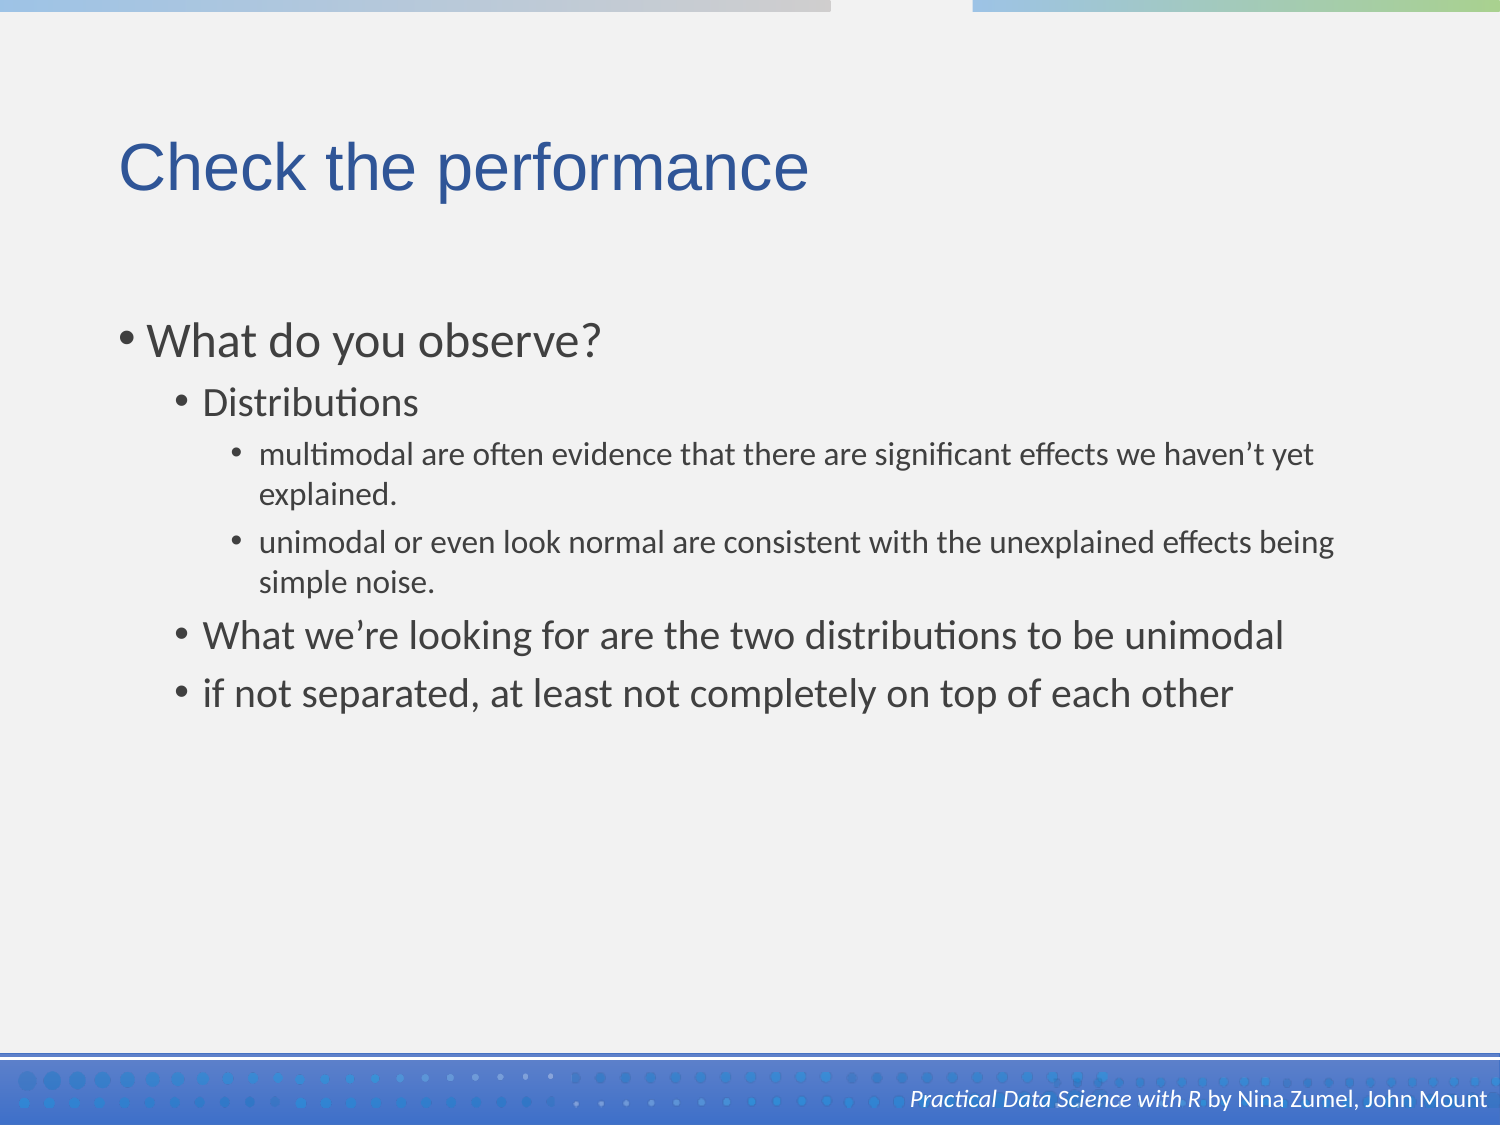

# Check the performance
What do you observe?
Distributions
multimodal are often evidence that there are significant effects we haven’t yet explained.
unimodal or even look normal are consistent with the unexplained effects being simple noise.
What we’re looking for are the two distributions to be unimodal
if not separated, at least not completely on top of each other
Practical Data Science with R by Nina Zumel, John Mount